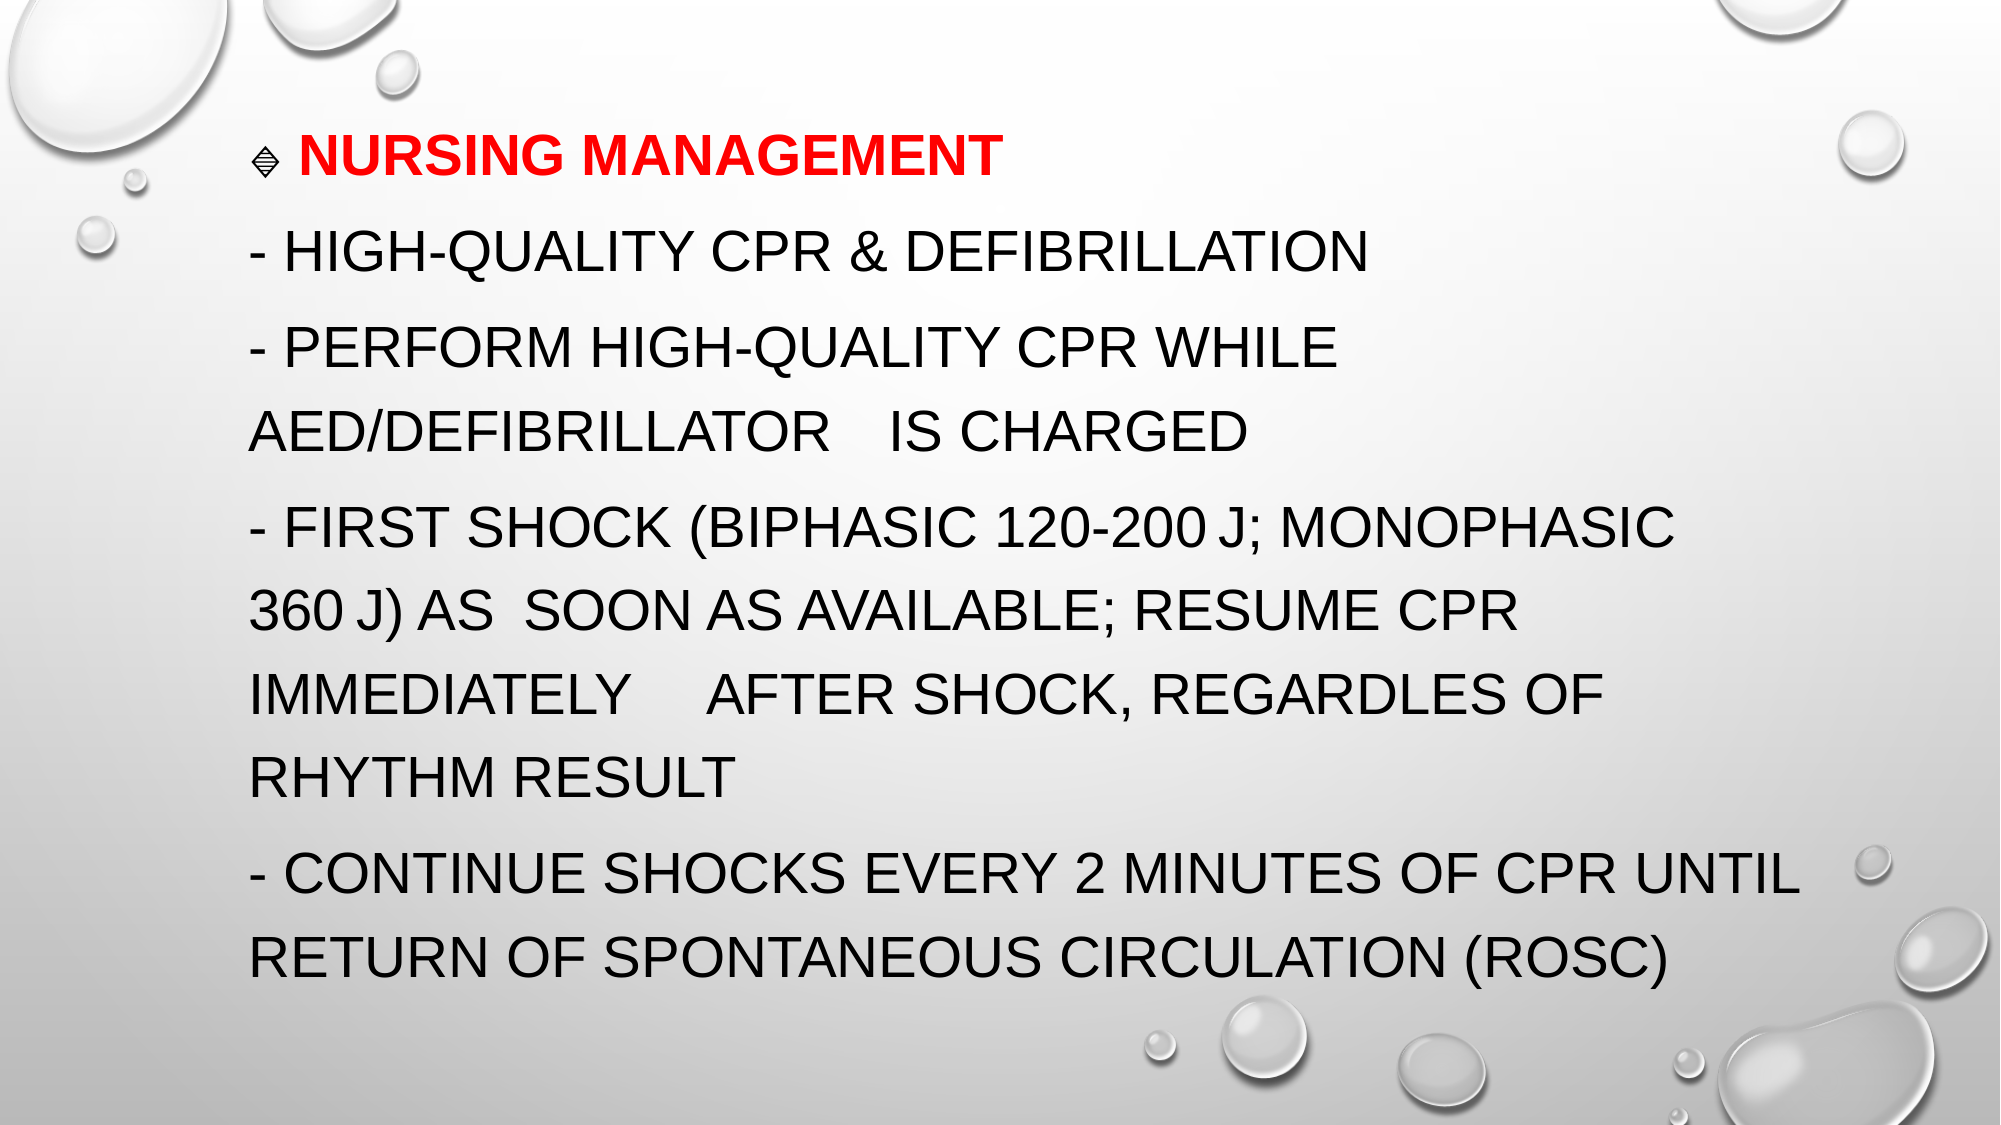

🔹 NURSING ManAGEMENT
- High‑Quality CPR & Defibrillation
- Perform high‑quality CPR while AED/defibrillator 	is charged
- First shock (biphasic 120‑200 J; monophasic 360 J) as 	soon as available; resume CPR immediately 	after shock, regardles of rhythm result
- Continue shocks every 2 minutes of CPR until return of spontaneous circulation (ROSC)